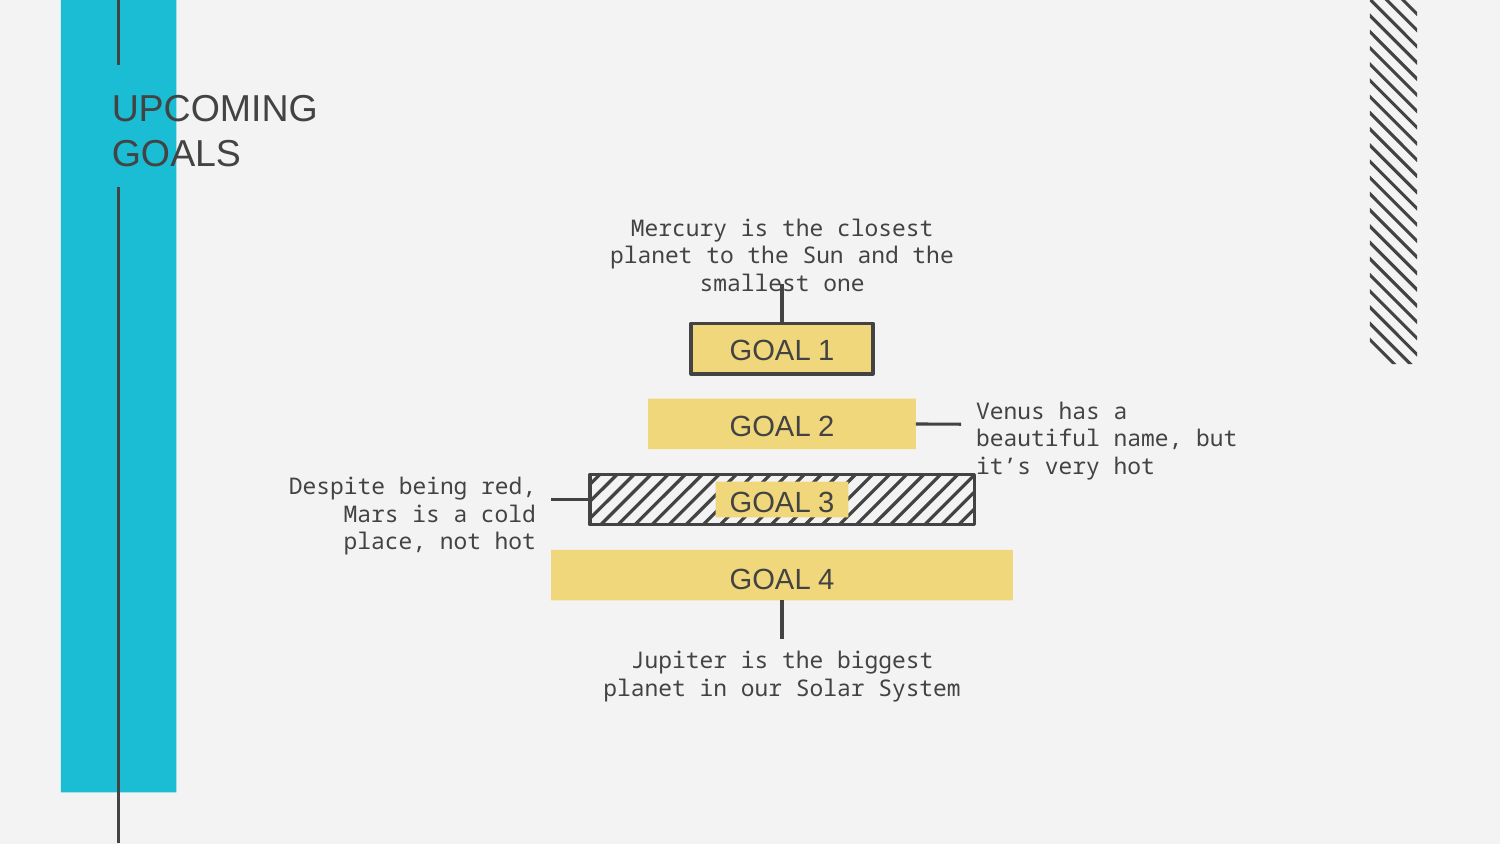

# UPCOMING GOALS
Mercury is the closest planet to the Sun and the smallest one

GOAL 1
Venus has a beautiful name, but it’s very hot

GOAL 2
Despite being red, Mars is a cold place, not hot

GOAL 3

GOAL 4
Jupiter is the biggest planet in our Solar System